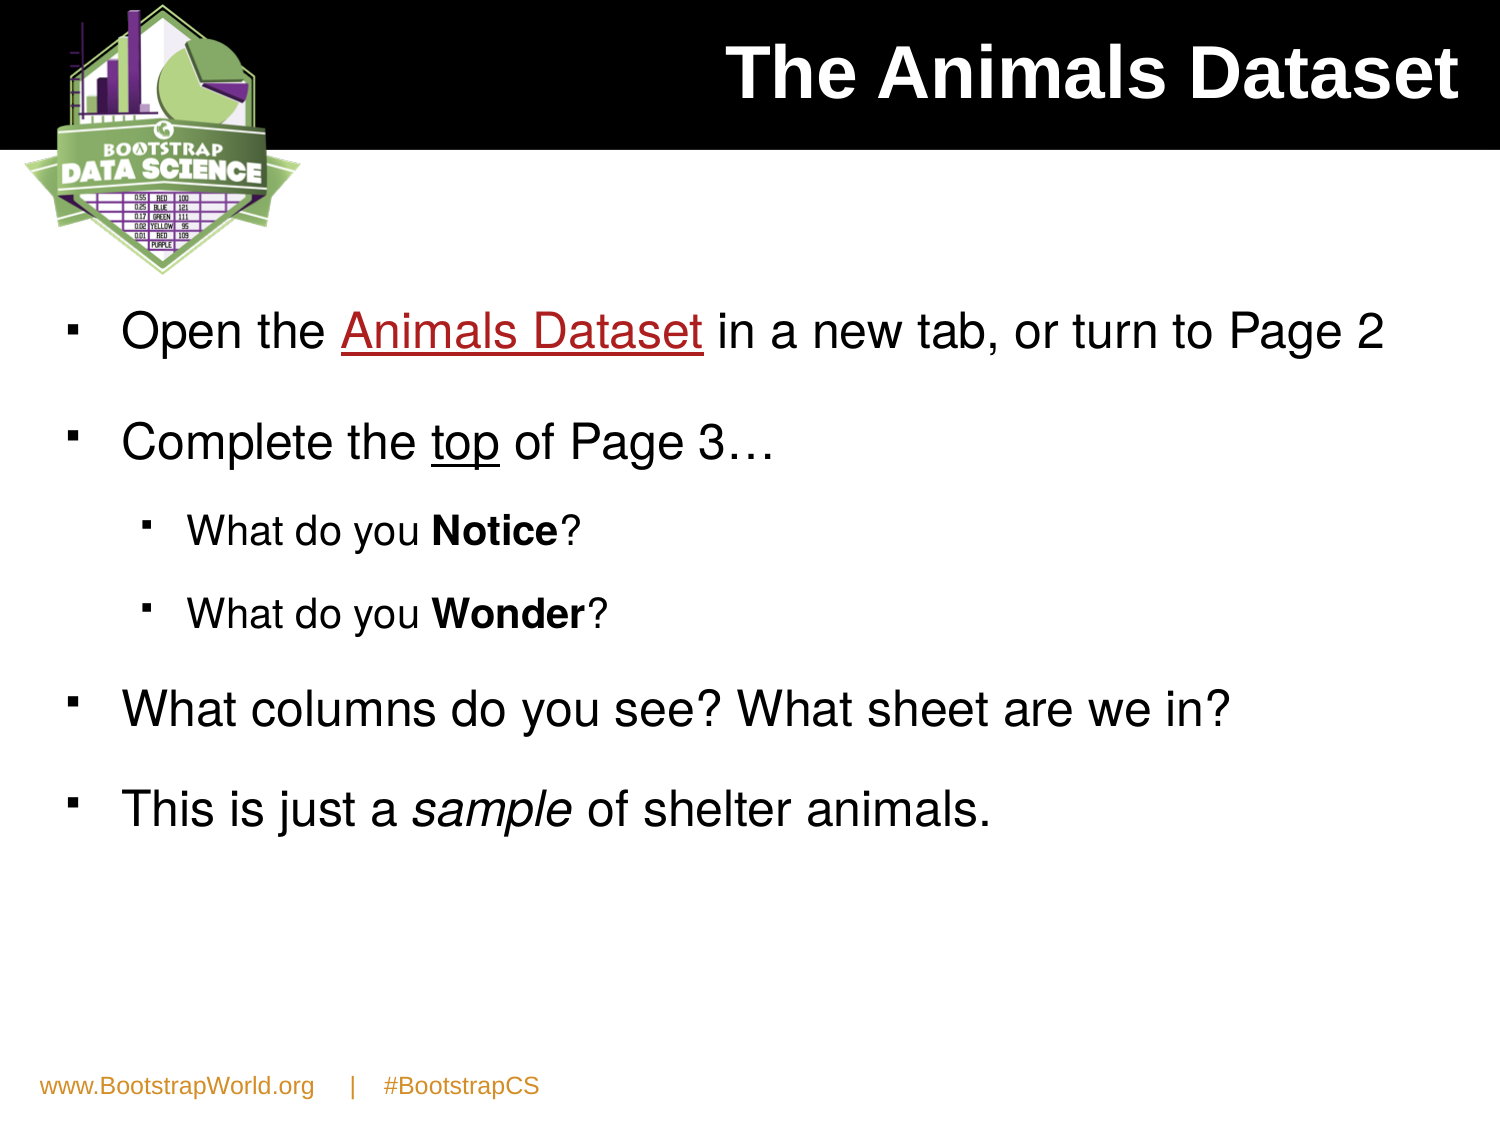

# The Animals Dataset
Open the Animals Dataset in a new tab, or turn to Page 2
Complete the top of Page 3…
What do you Notice?
What do you Wonder?
What columns do you see? What sheet are we in?
This is just a sample of shelter animals.
www.BootstrapWorld.org     |    #BootstrapCS